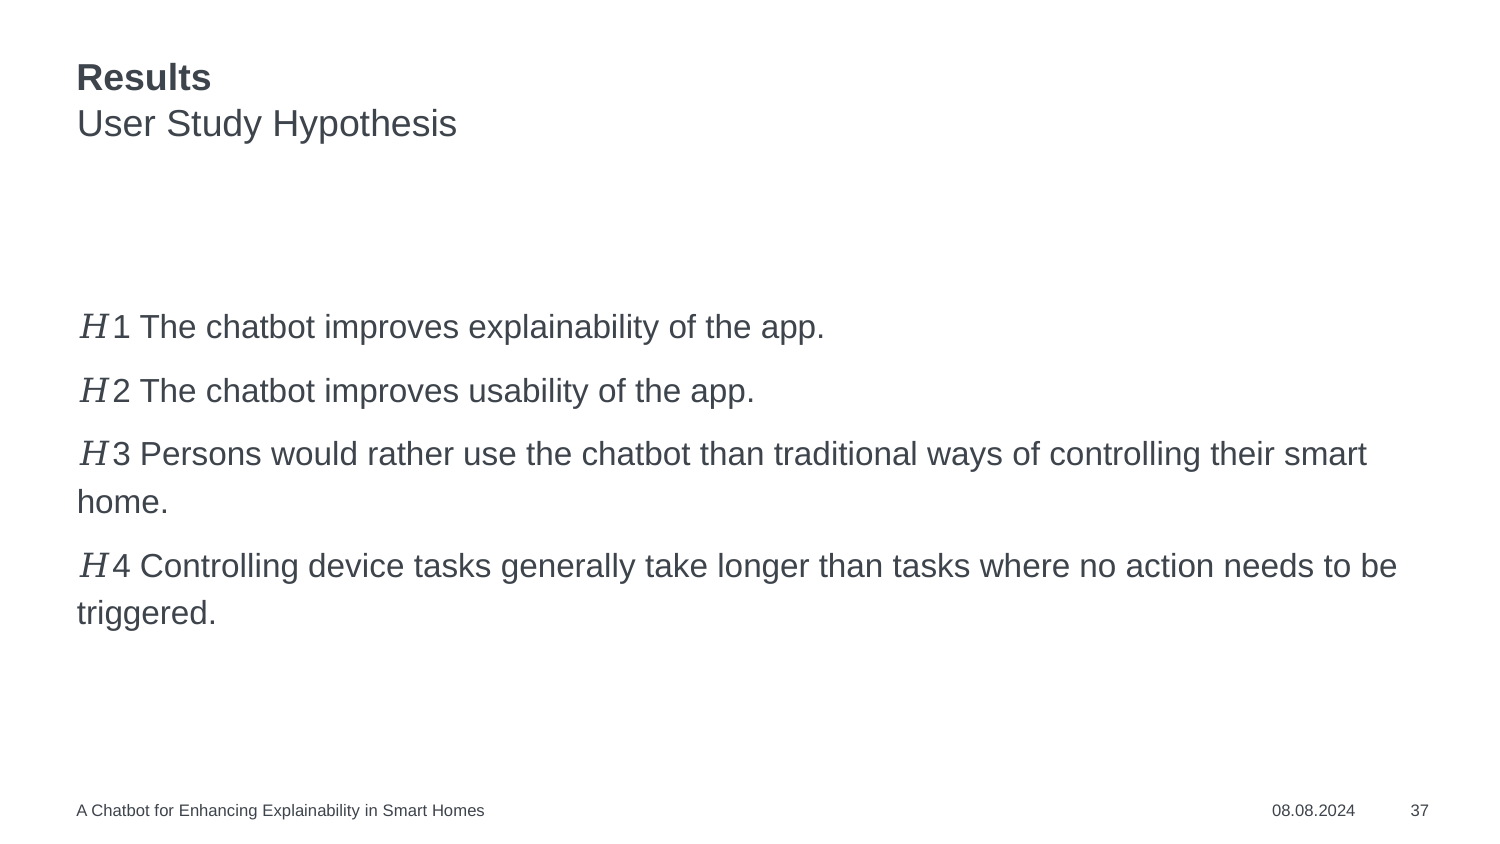

# Results
User Study Hypothesis
𝐻1 The chatbot improves explainability of the app.
𝐻2 The chatbot improves usability of the app.
𝐻3 Persons would rather use the chatbot than traditional ways of controlling their smart home.
𝐻4 Controlling device tasks generally take longer than tasks where no action needs to be triggered.
A Chatbot for Enhancing Explainability in Smart Homes
08.08.2024
37